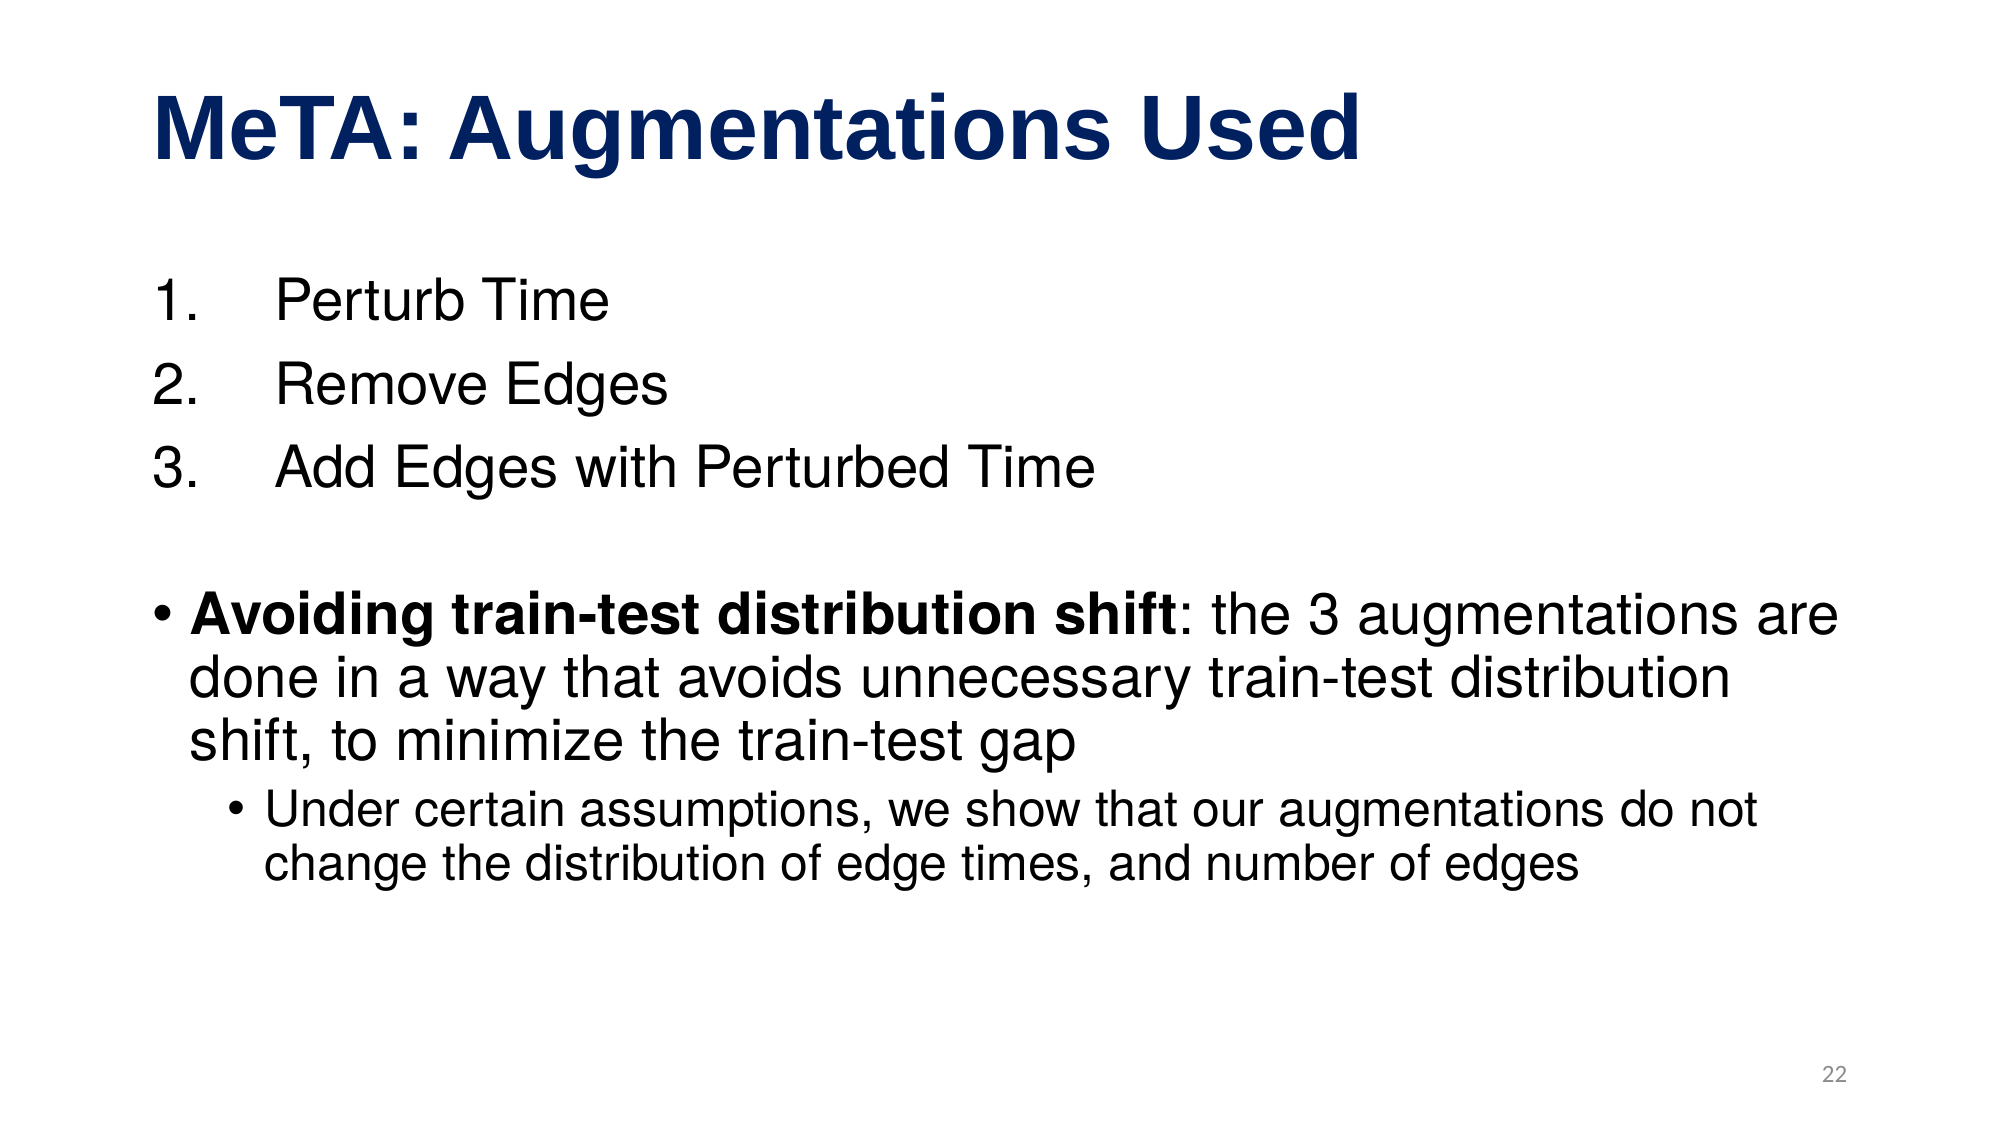

# MeTA: Augmentations Used
Perturb Time
Remove Edges
Add Edges with Perturbed Time
Avoiding train-test distribution shift: the 3 augmentations are done in a way that avoids unnecessary train-test distribution shift, to minimize the train-test gap
Under certain assumptions, we show that our augmentations do not change the distribution of edge times, and number of edges
22